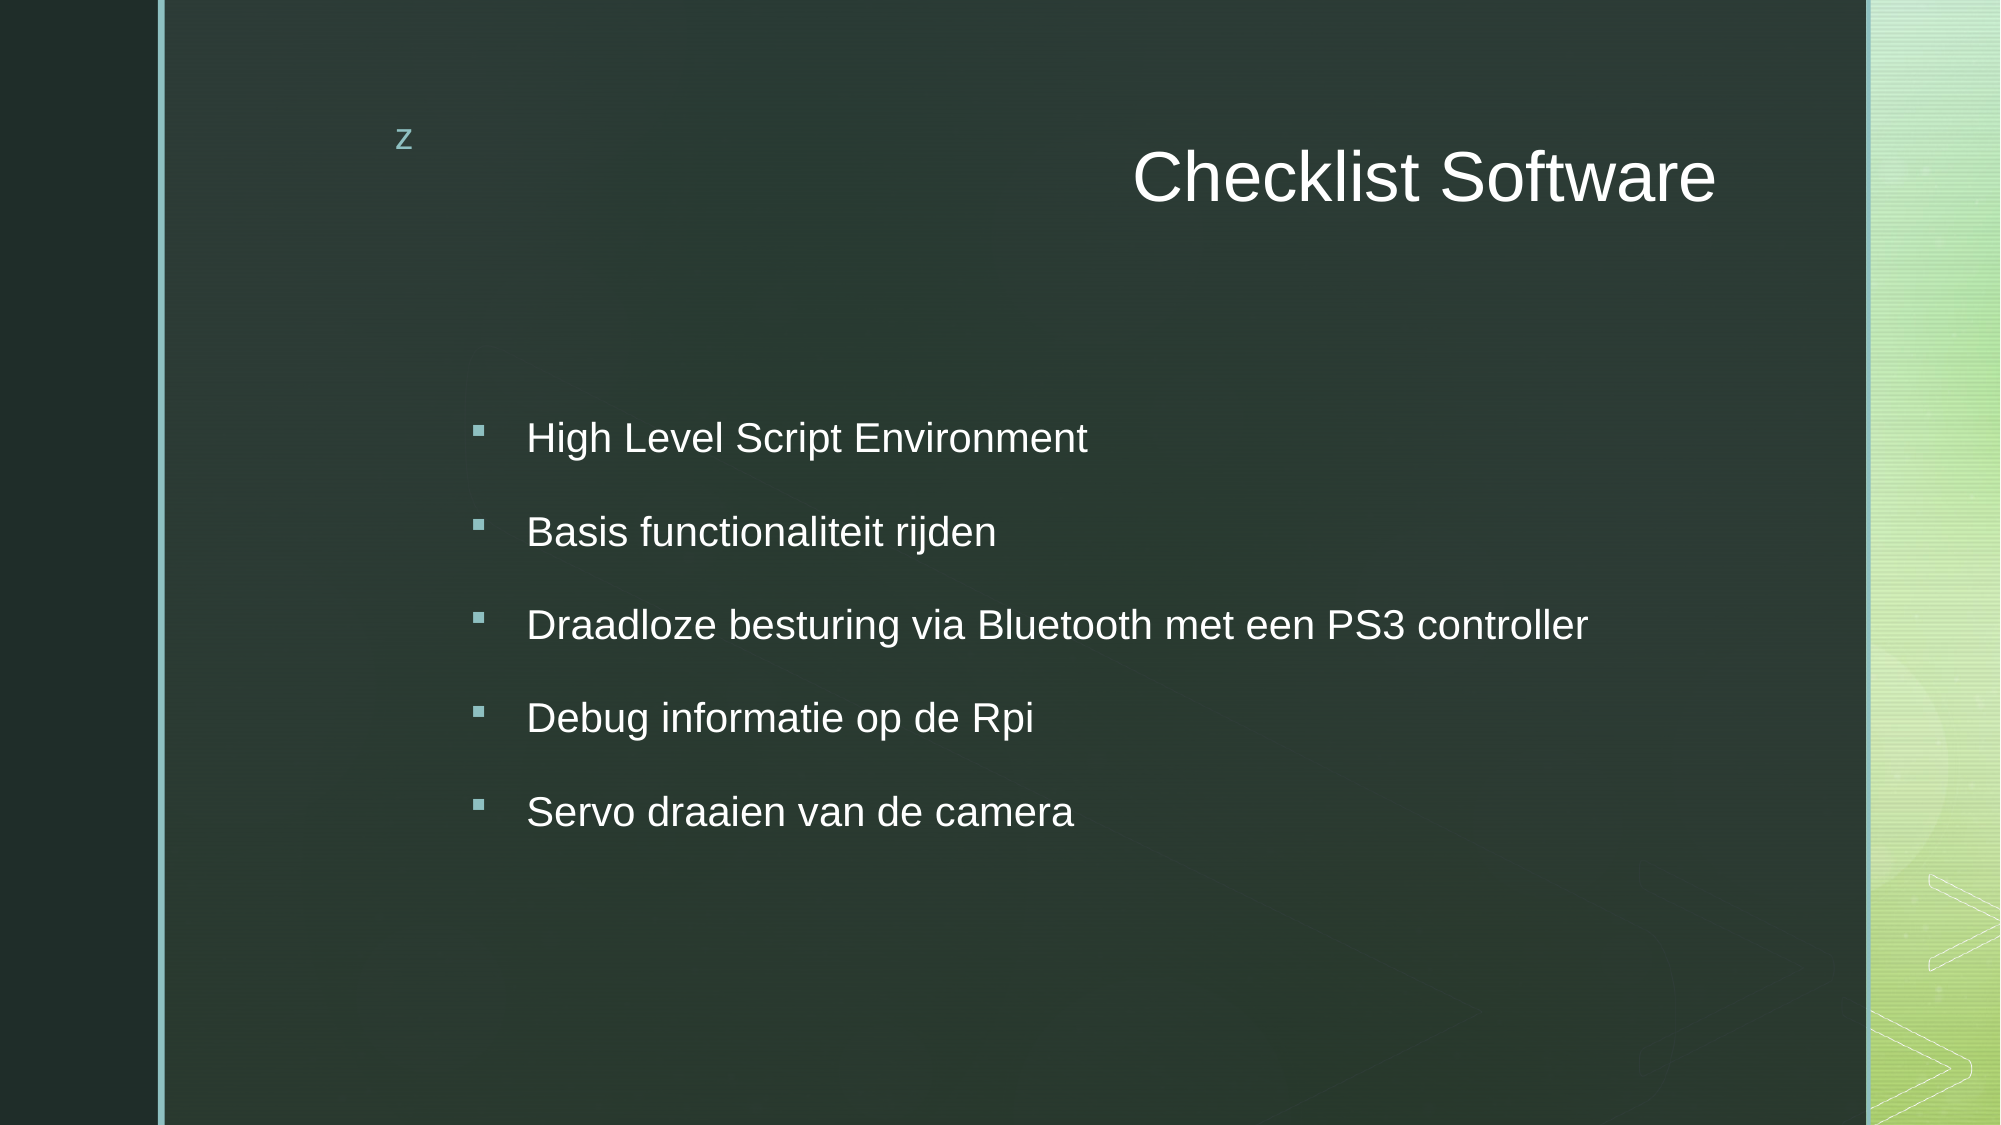

# Checklist Software
High Level Script Environment
Basis functionaliteit rijden
Draadloze besturing via Bluetooth met een PS3 controller
Debug informatie op de Rpi
Servo draaien van de camera